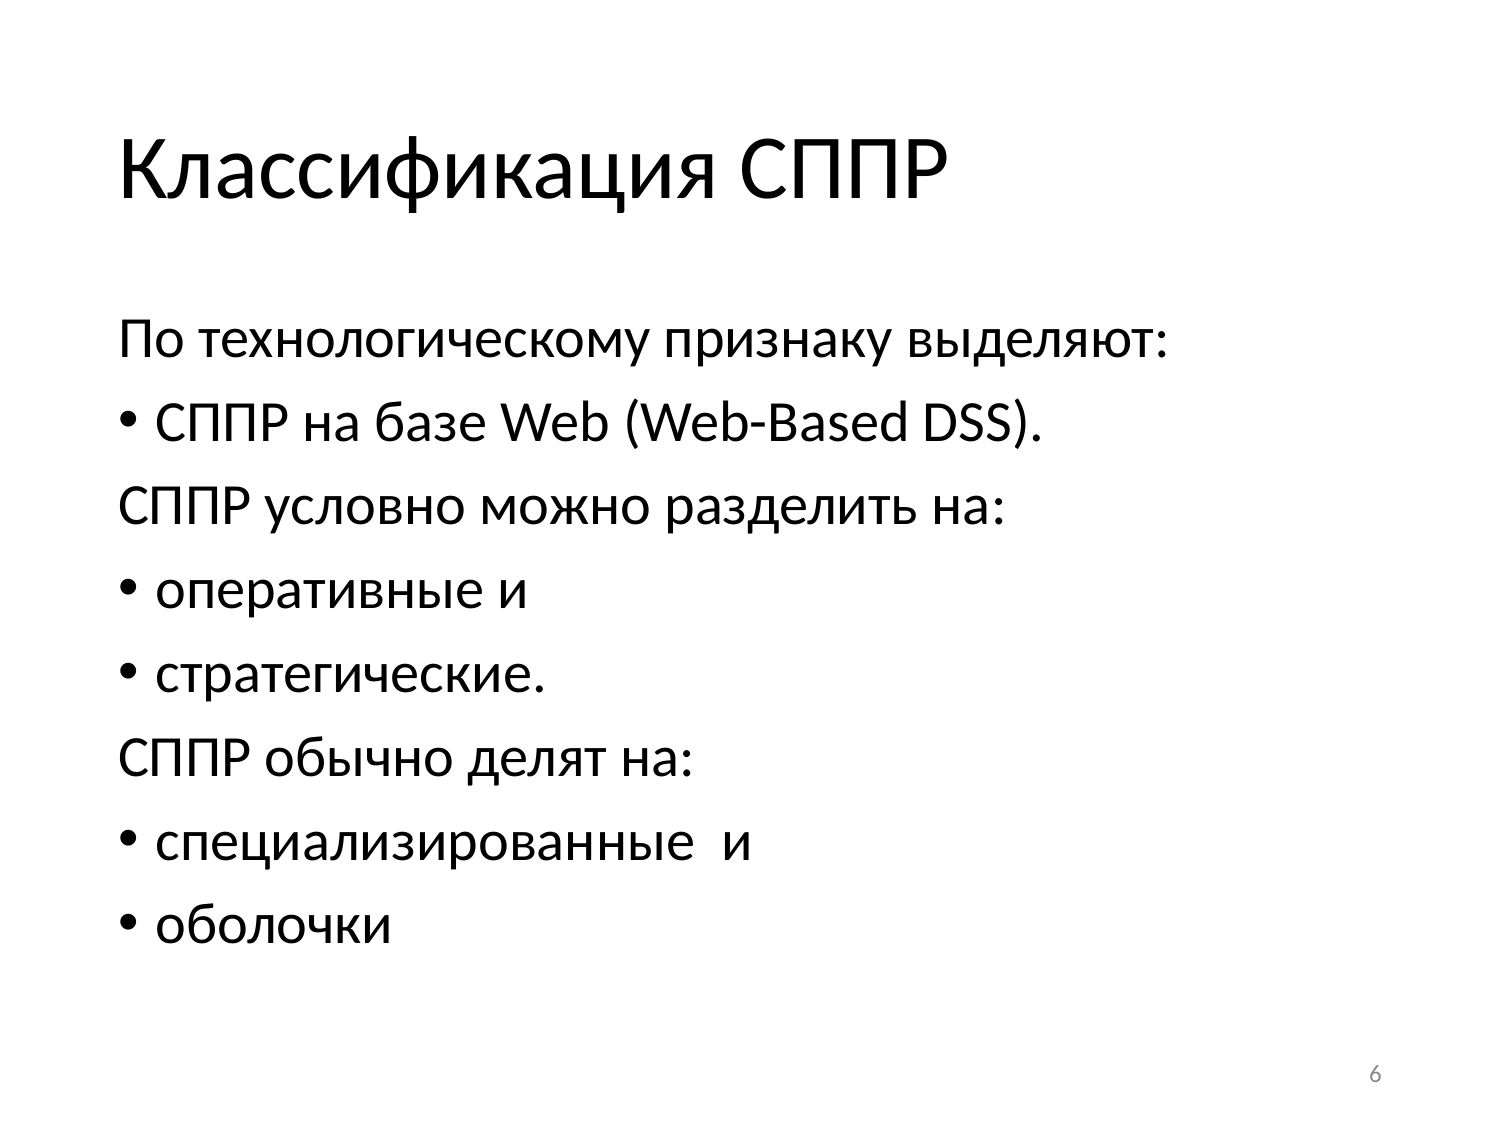

# Классификация СППР
По технологическому признаку выделяют:
СППР на базе Web (Web-Based DSS).
СППР условно можно разделить на:
оперативные и
стратегические.
СППР обычно делят на:
специализированные  и
оболочки
6